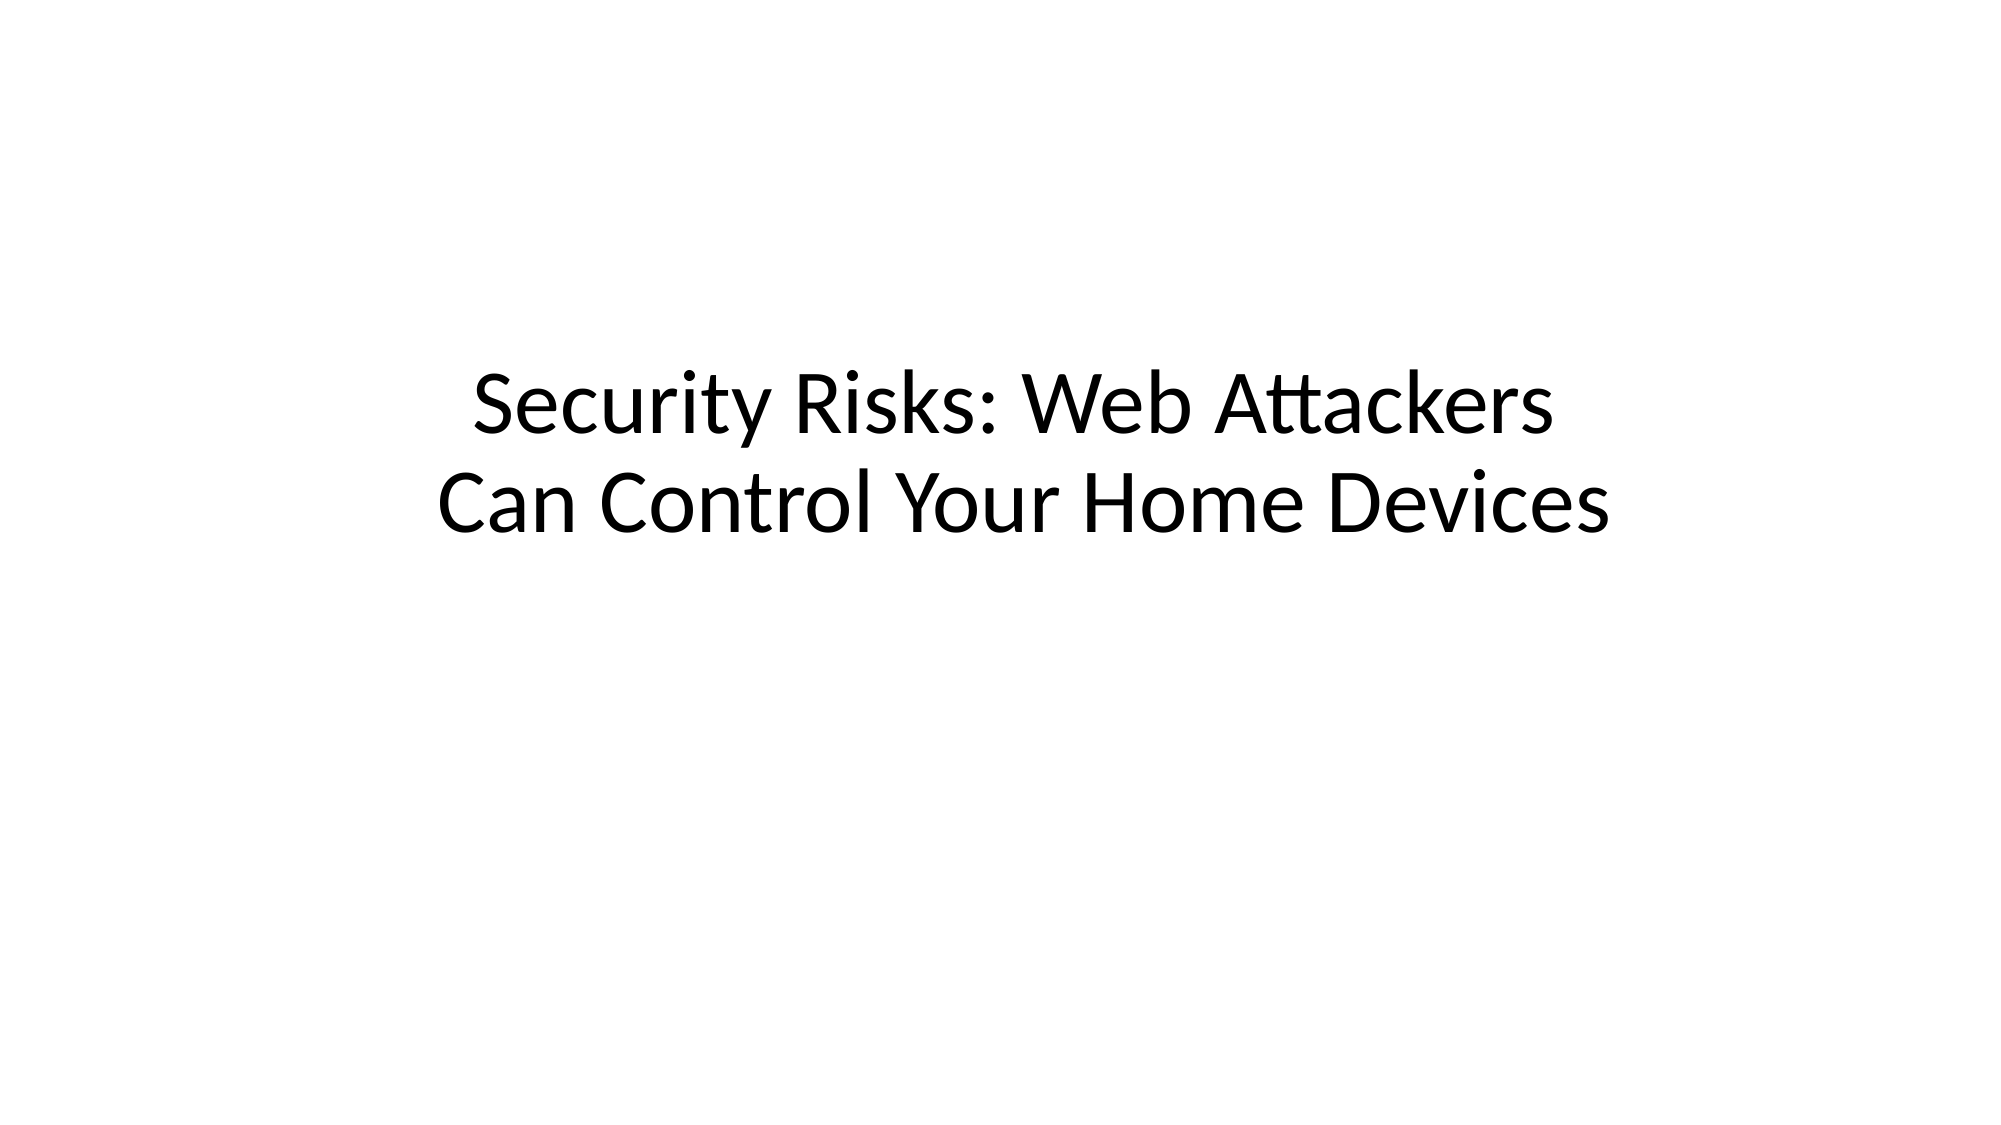

# Security Risks: Web Attackers Can Control Your Home Devices